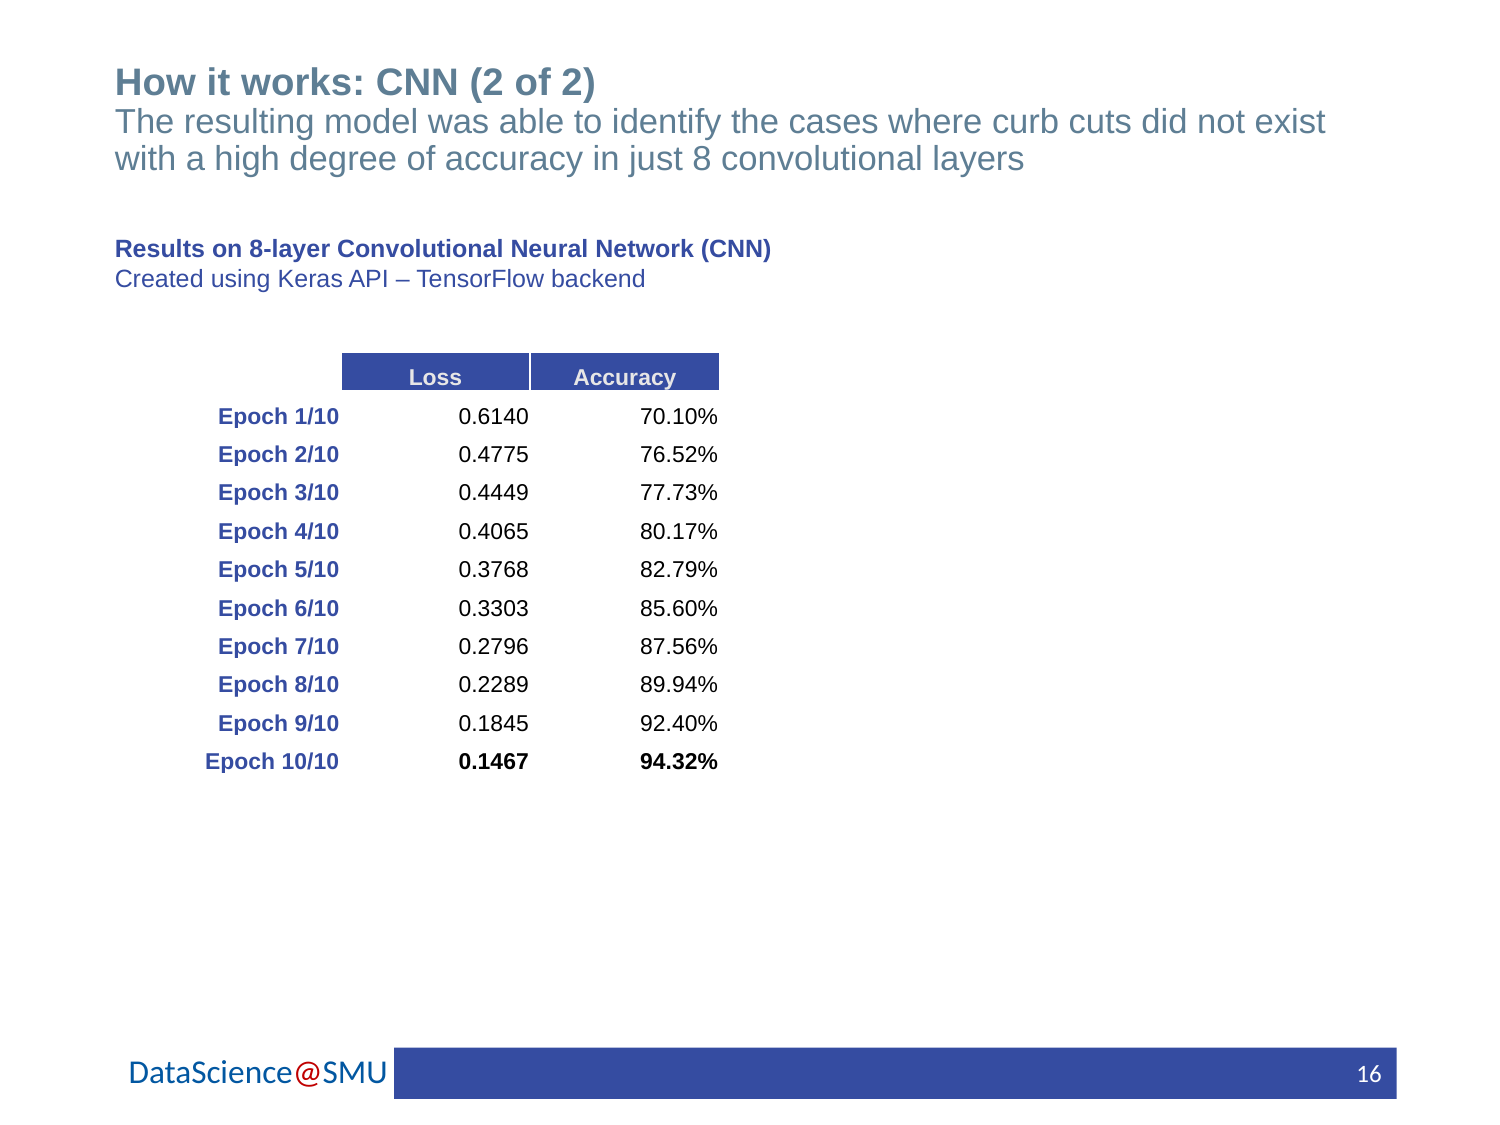

# How it works: CNN (2 of 2) The resulting model was able to identify the cases where curb cuts did not exist with a high degree of accuracy in just 8 convolutional layers
Results on 8-layer Convolutional Neural Network (CNN)
Created using Keras API – TensorFlow backend
|  | Loss | Accuracy |
| --- | --- | --- |
| Epoch 1/10 | 0.6140 | 70.10% |
| Epoch 2/10 | 0.4775 | 76.52% |
| Epoch 3/10 | 0.4449 | 77.73% |
| Epoch 4/10 | 0.4065 | 80.17% |
| Epoch 5/10 | 0.3768 | 82.79% |
| Epoch 6/10 | 0.3303 | 85.60% |
| Epoch 7/10 | 0.2796 | 87.56% |
| Epoch 8/10 | 0.2289 | 89.94% |
| Epoch 9/10 | 0.1845 | 92.40% |
| Epoch 10/10 | 0.1467 | 94.32% |
16